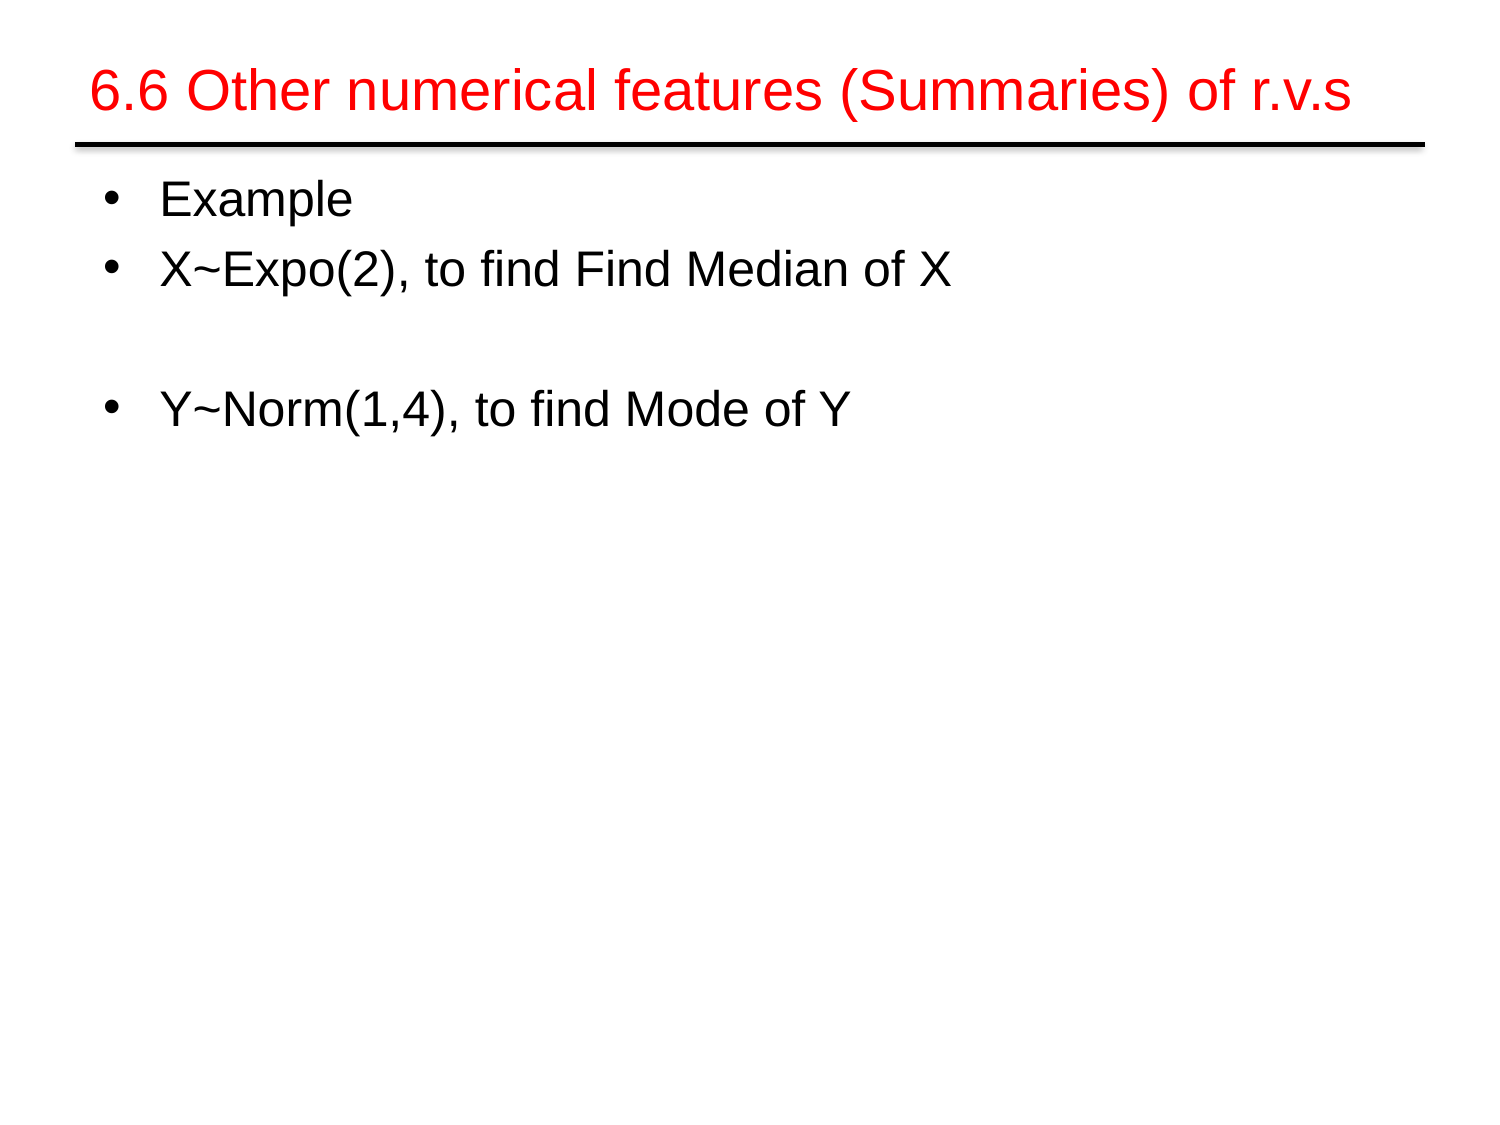

# 6.6 Other numerical features (Summaries) of r.v.s
Example
X~Expo(2), to find Find Median of X

Y~Norm(1,4), to find Mode of Y